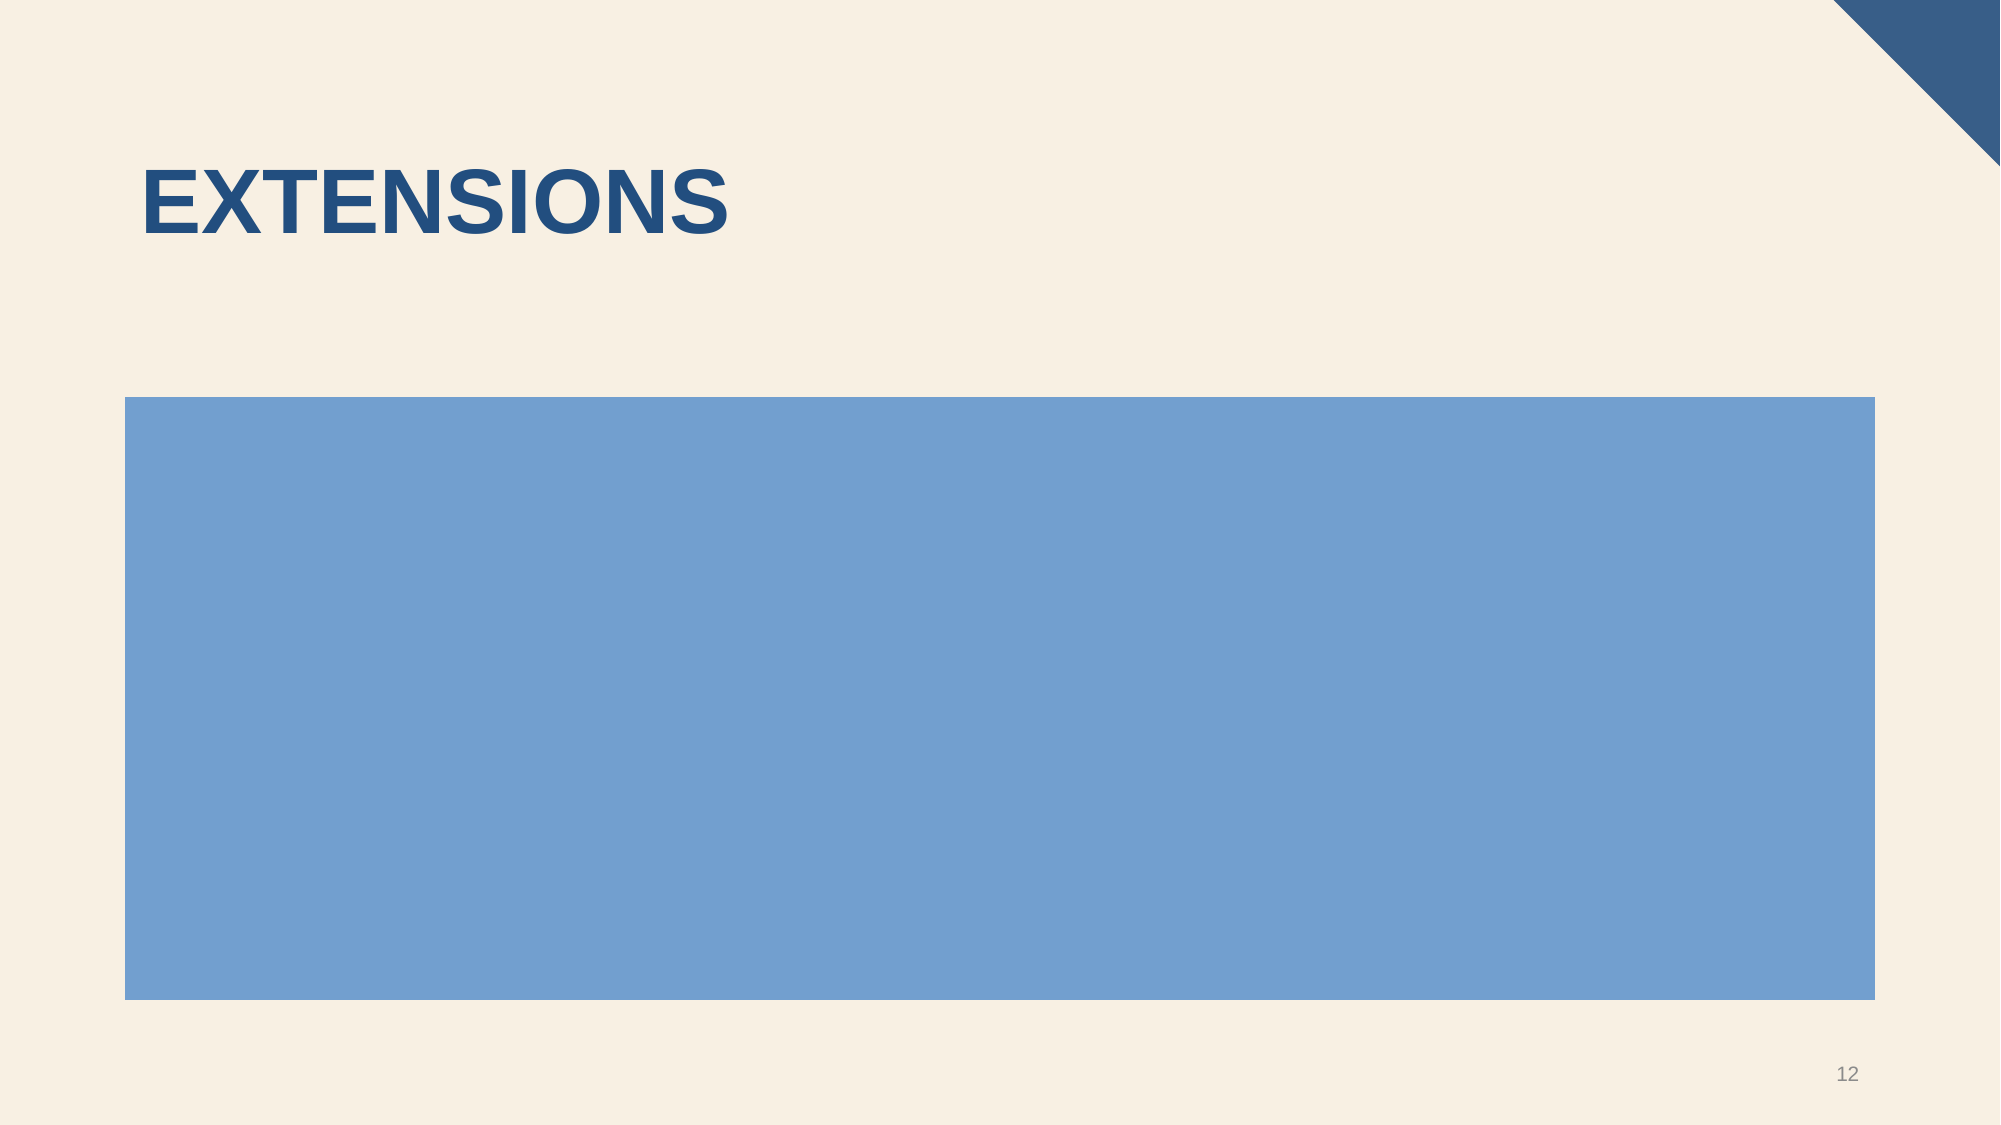

# Extensions
Use indexes in Postgres to speed up search
Calculate embeddings within Postgres (much faster then in python)
Optimize length of promt
Instead of fullload of all embeddings into DB build ETL job able to also Update & Delete & Insert records individually
Scale up to bigger applications &  datamodels which are not public: CRM System, Application Databases, ....

12